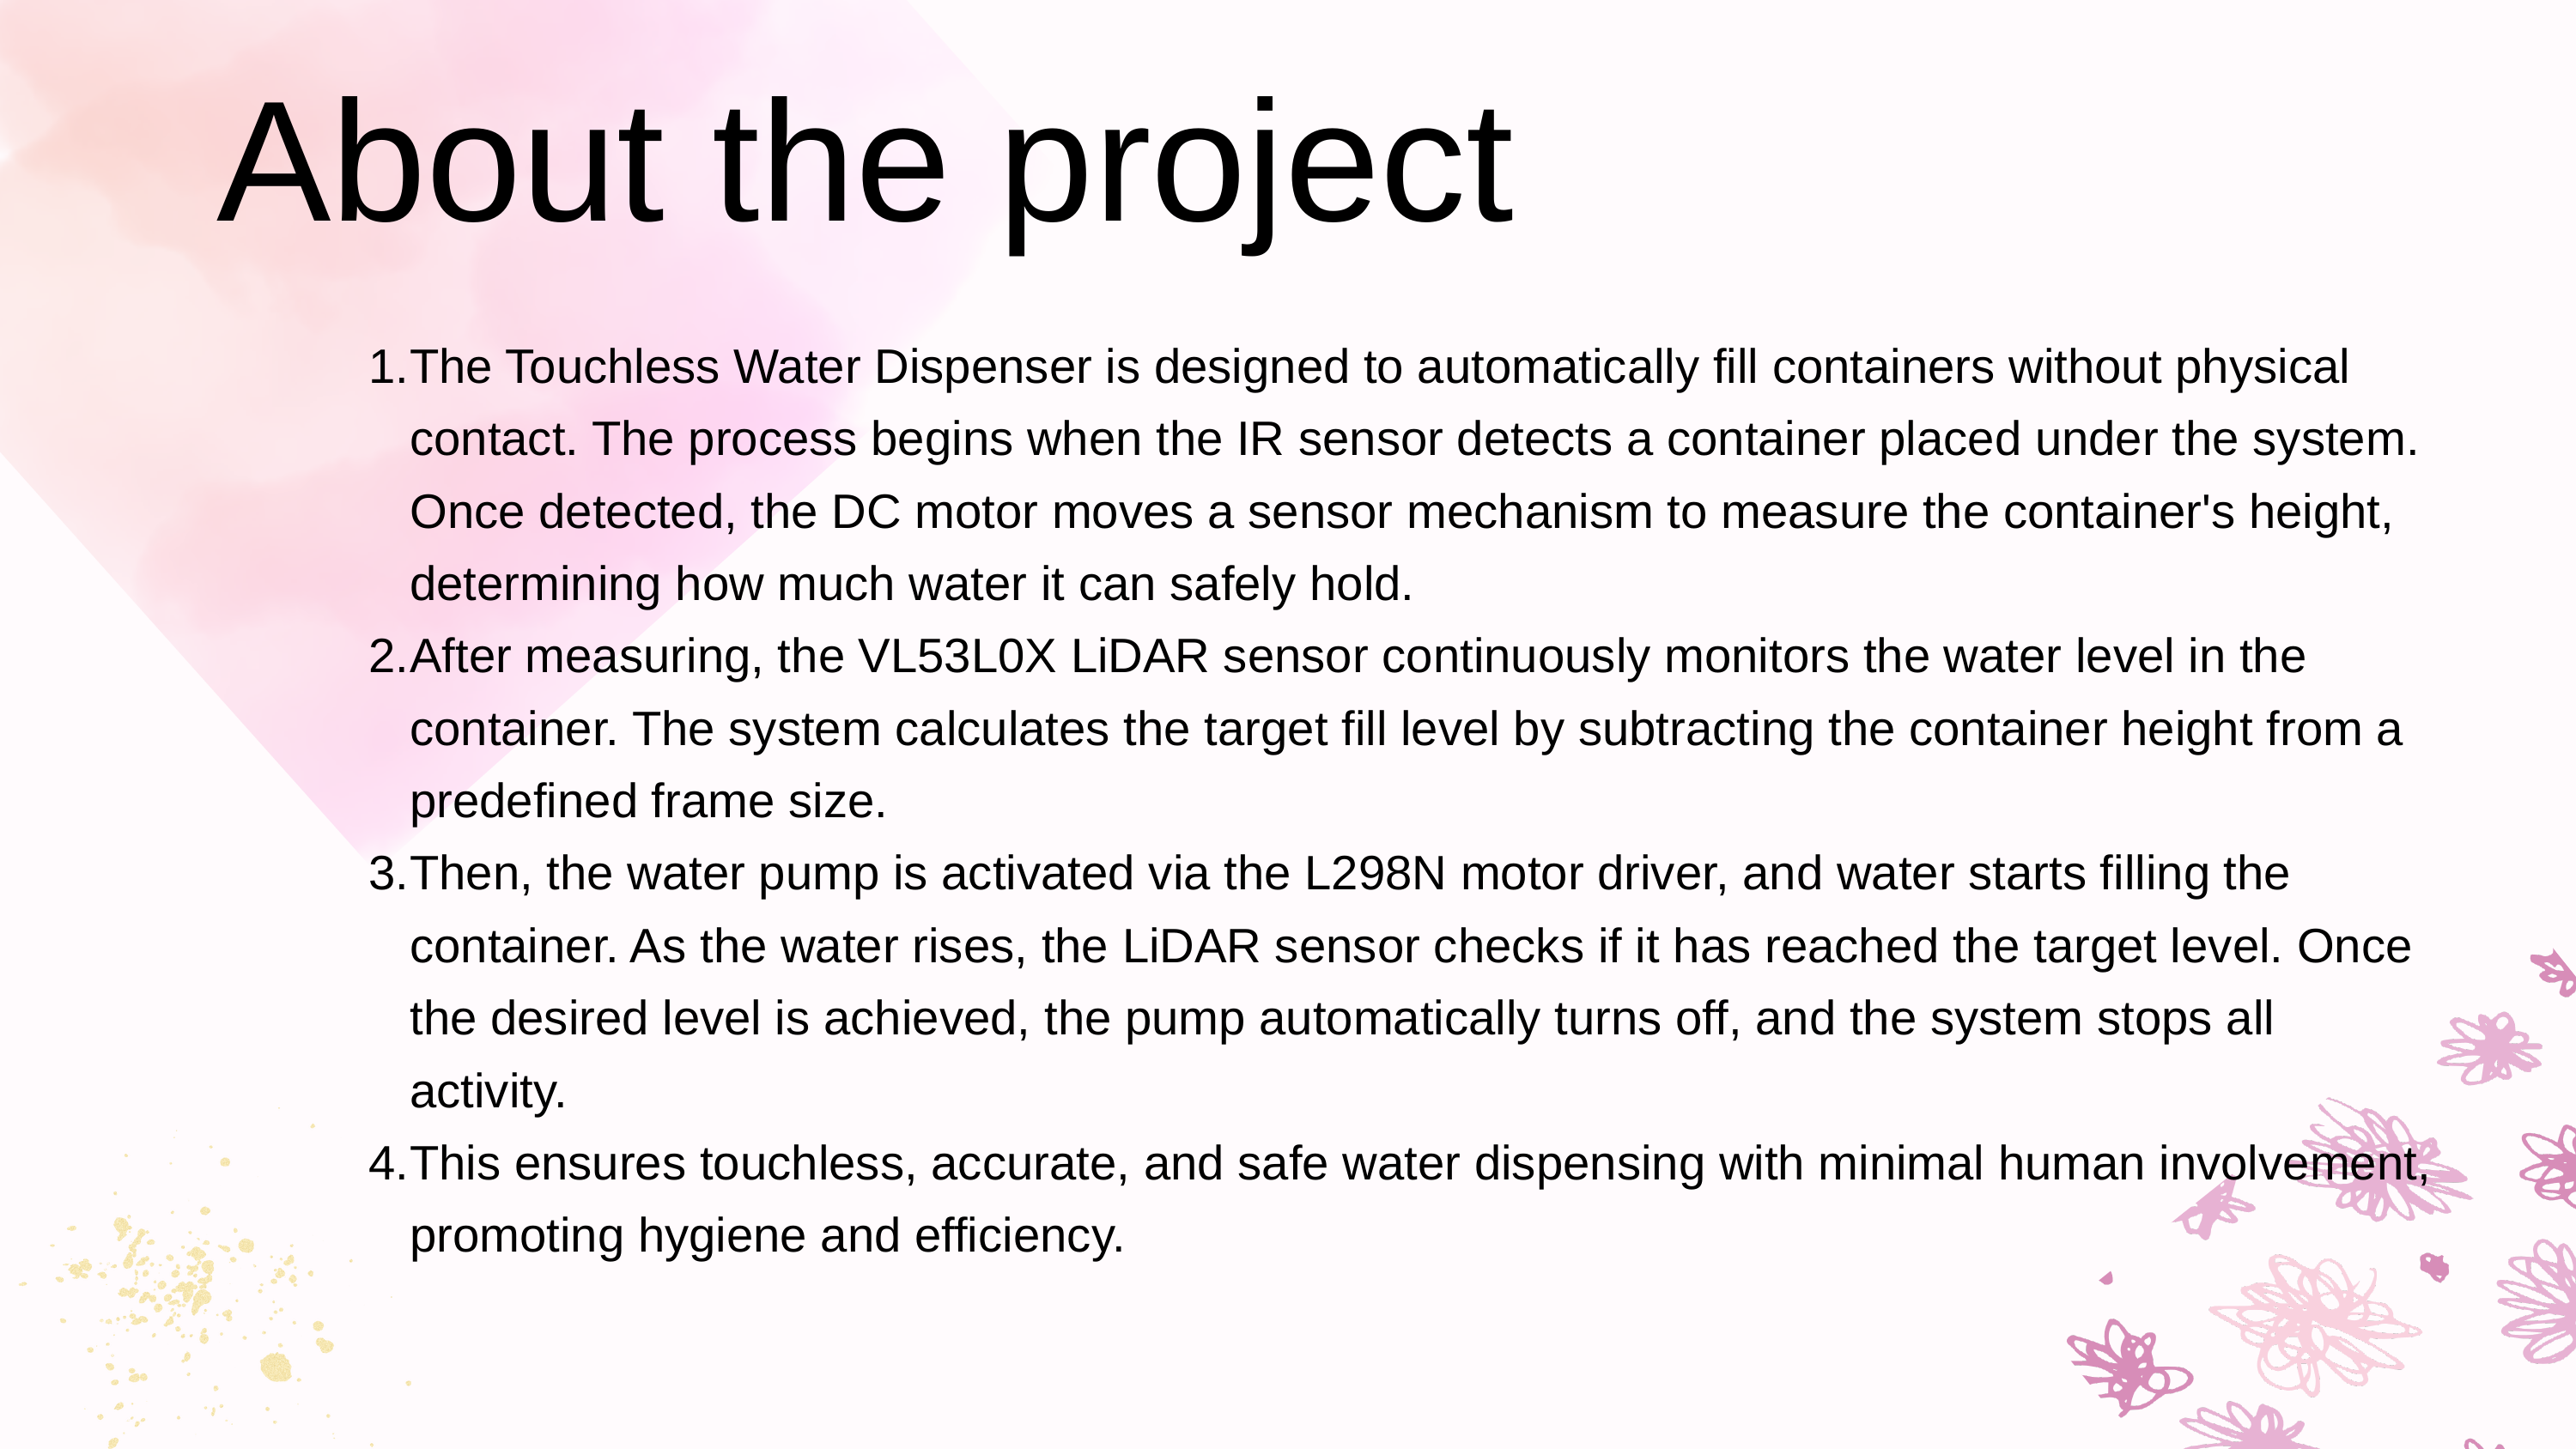

About the project
The Touchless Water Dispenser is designed to automatically fill containers without physical contact. The process begins when the IR sensor detects a container placed under the system. Once detected, the DC motor moves a sensor mechanism to measure the container's height, determining how much water it can safely hold.
After measuring, the VL53L0X LiDAR sensor continuously monitors the water level in the container. The system calculates the target fill level by subtracting the container height from a predefined frame size.
Then, the water pump is activated via the L298N motor driver, and water starts filling the container. As the water rises, the LiDAR sensor checks if it has reached the target level. Once the desired level is achieved, the pump automatically turns off, and the system stops all activity.
This ensures touchless, accurate, and safe water dispensing with minimal human involvement, promoting hygiene and efficiency.